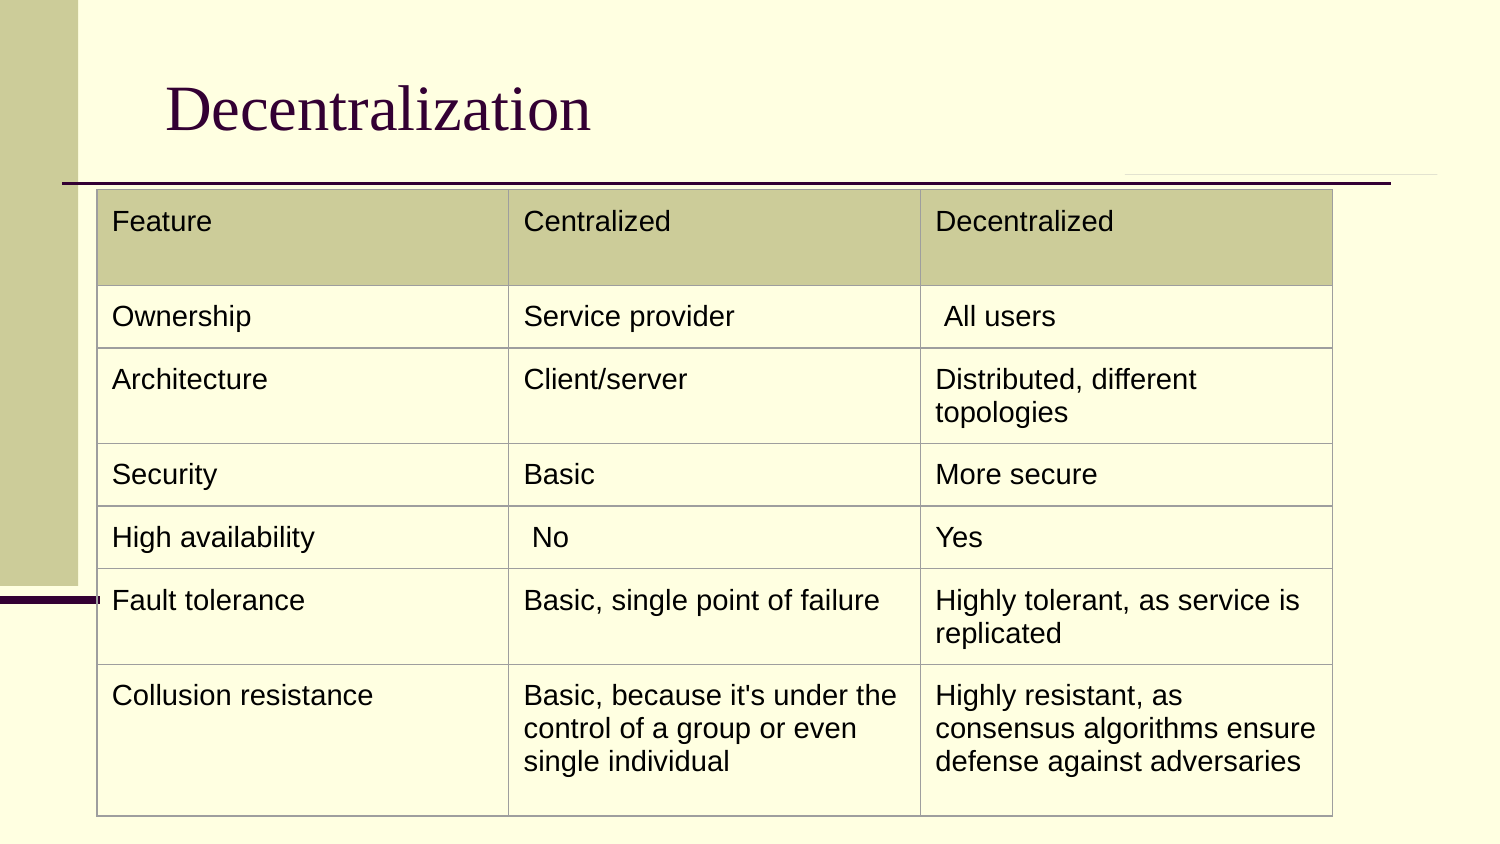

# Decentralization
| Feature | Centralized | Decentralized |
| --- | --- | --- |
| Ownership | Service provider | All users |
| Architecture | Client/server | Distributed, different topologies |
| Security | Basic | More secure |
| High availability | No | Yes |
| Fault tolerance | Basic, single point of failure | Highly tolerant, as service is replicated |
| Collusion resistance | Basic, because it's under the control of a group or even single individual | Highly resistant, as consensus algorithms ensure defense against adversaries |